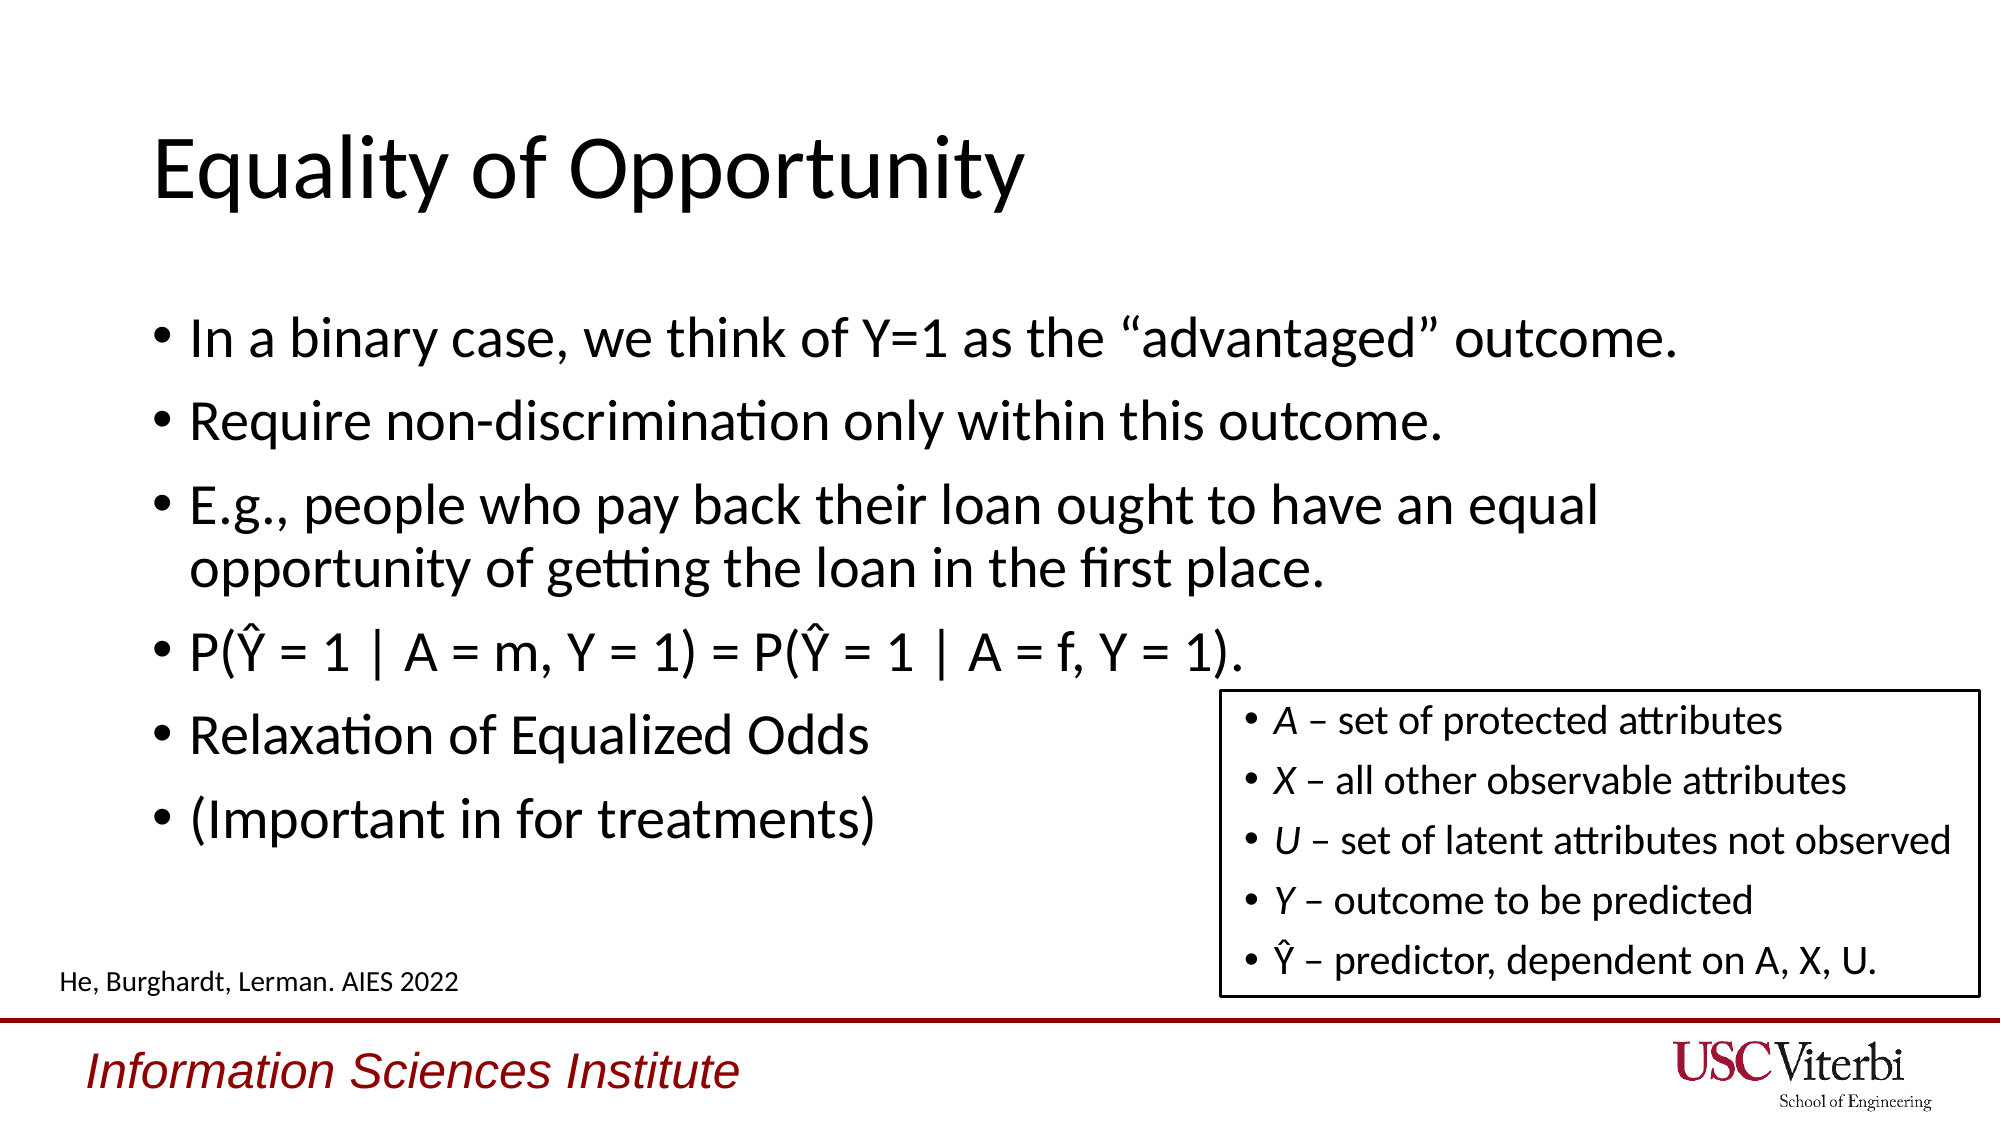

# Equality of Opportunity
In a binary case, we think of Y=1 as the “advantaged” outcome.
Require non-discrimination only within this outcome.
E.g., people who pay back their loan ought to have an equal opportunity of getting the loan in the first place.
P(Ŷ = 1 | A = m, Y = 1) = P(Ŷ = 1 | A = f, Y = 1).
Relaxation of Equalized Odds
(Important in for treatments)

A – set of protected attributes
X – all other observable attributes
U – set of latent attributes not observed
Y – outcome to be predicted
Ŷ – predictor, dependent on A, X, U.
He, Burghardt, Lerman. AIES 2022